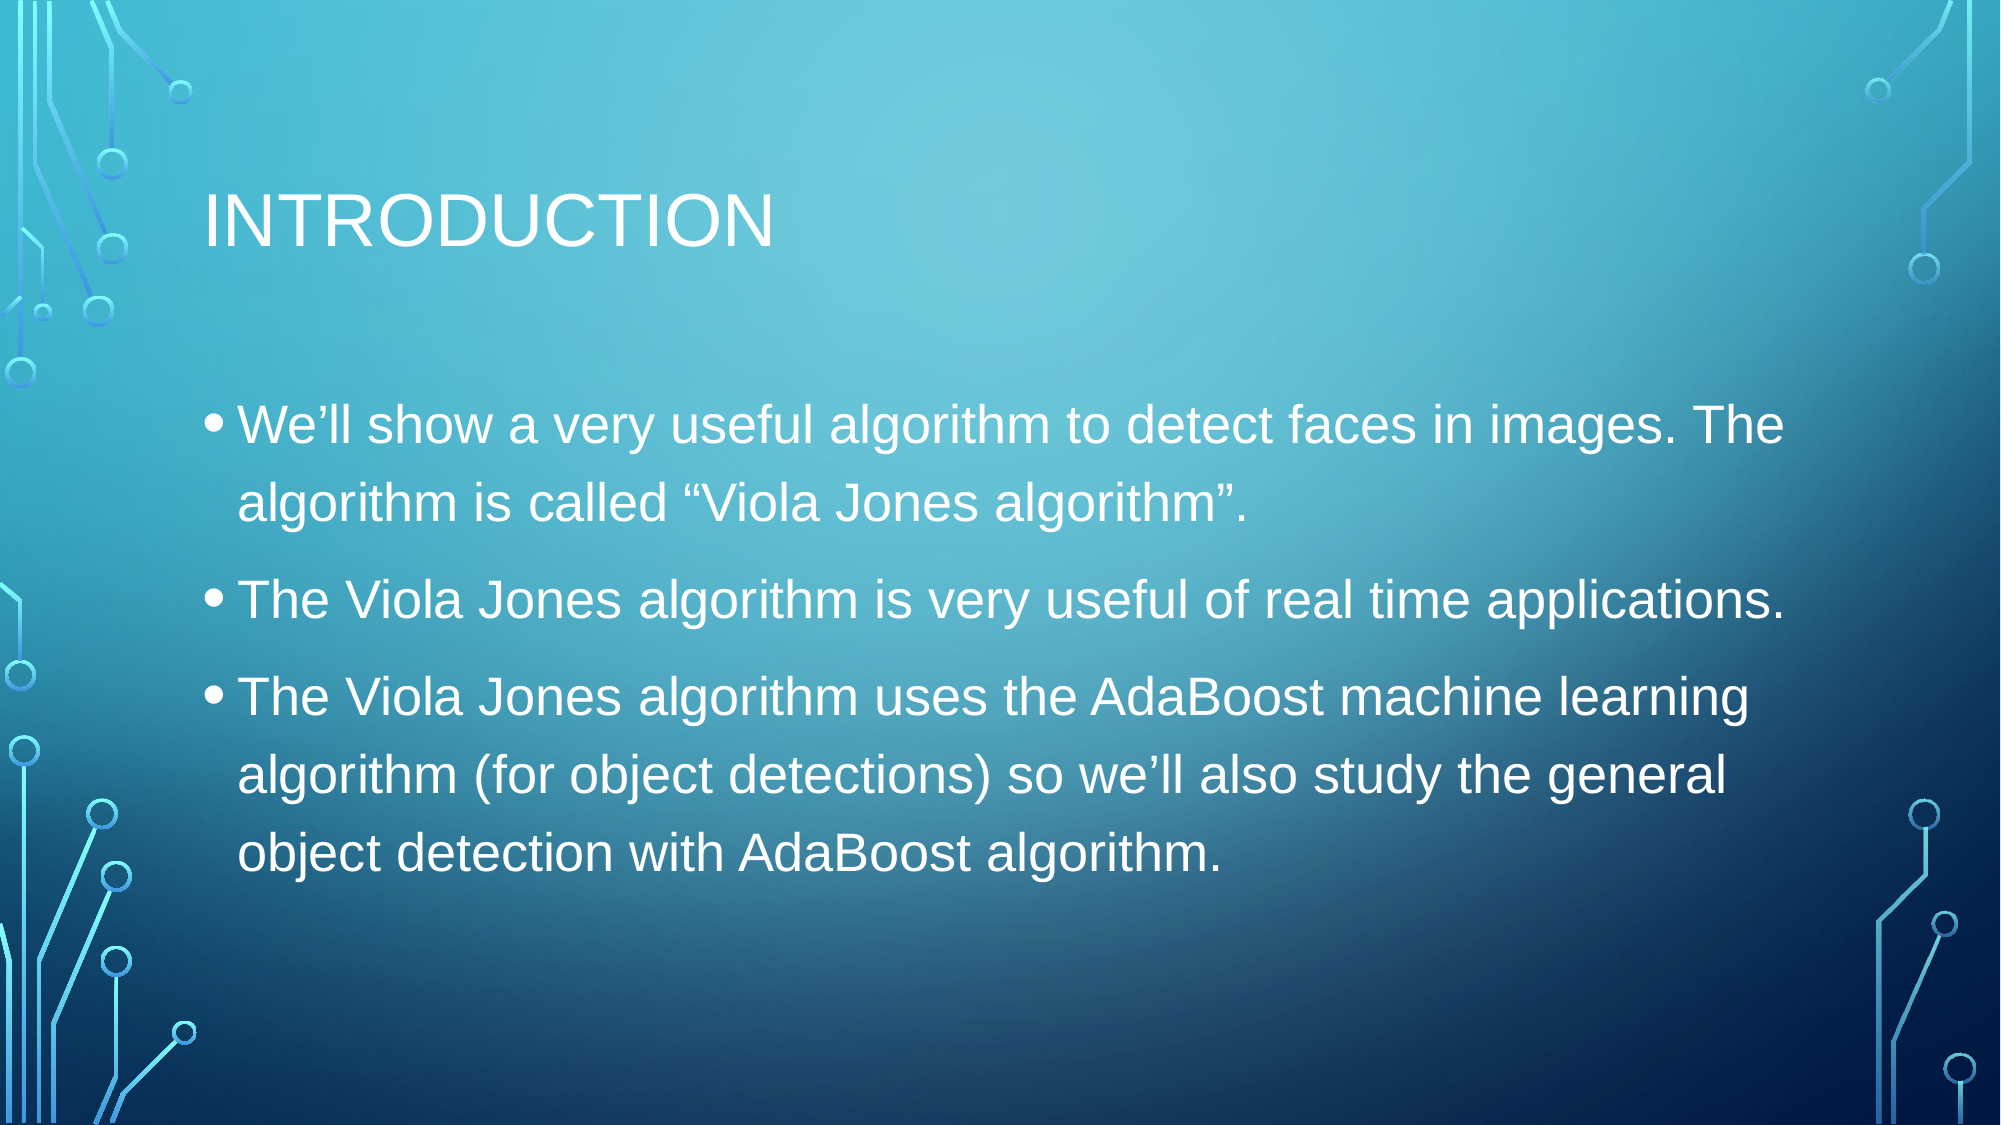

# introduction
We’ll show a very useful algorithm to detect faces in images. The algorithm is called “Viola Jones algorithm”.
The Viola Jones algorithm is very useful of real time applications.
The Viola Jones algorithm uses the AdaBoost machine learning algorithm (for object detections) so we’ll also study the general object detection with AdaBoost algorithm.